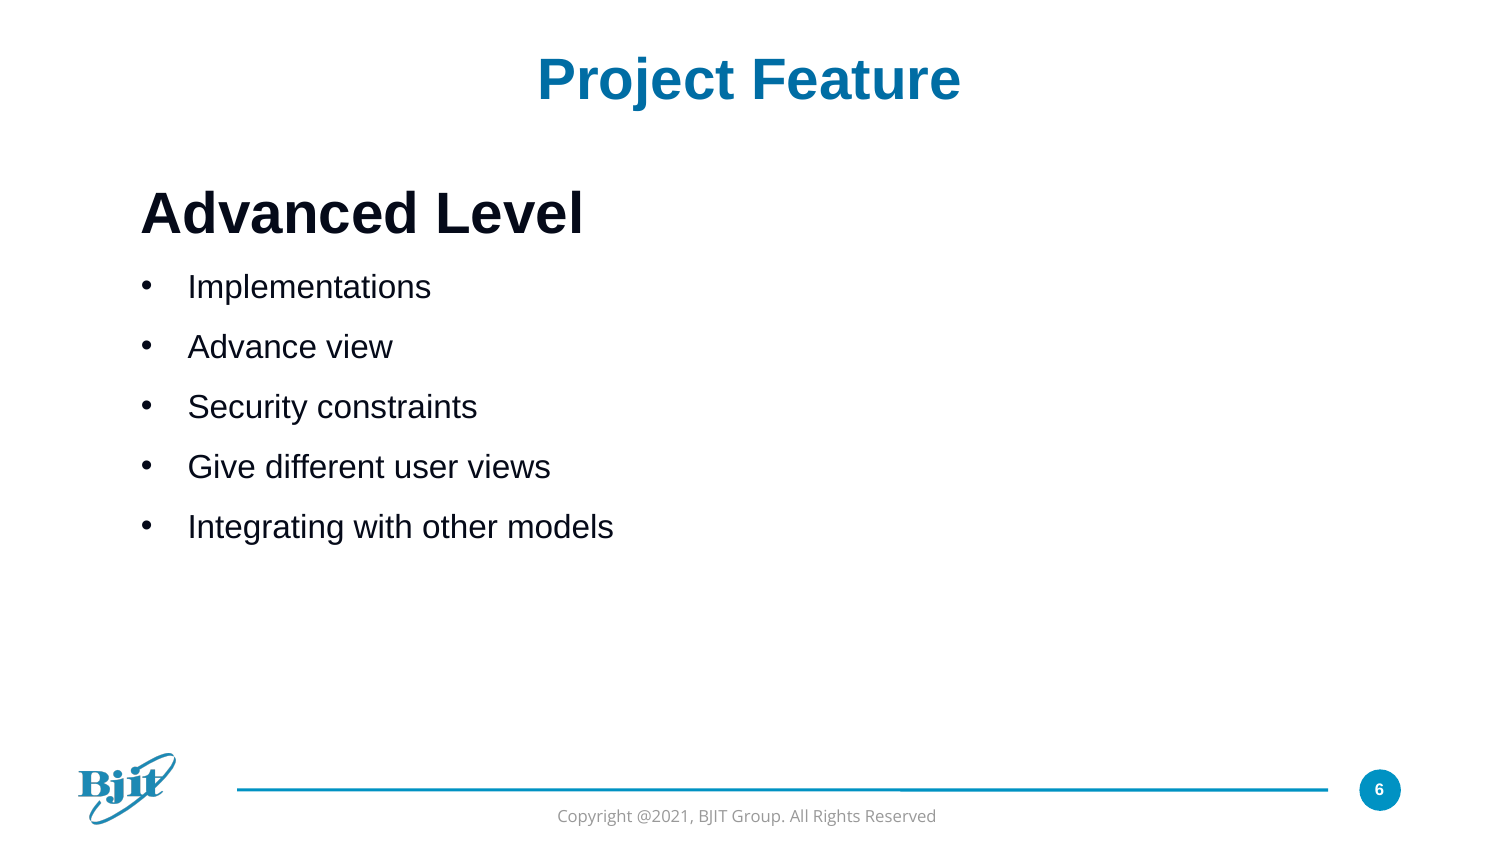

Project Feature
Advanced Level
Implementations
Advance view
Security constraints
Give different user views
Integrating with other models